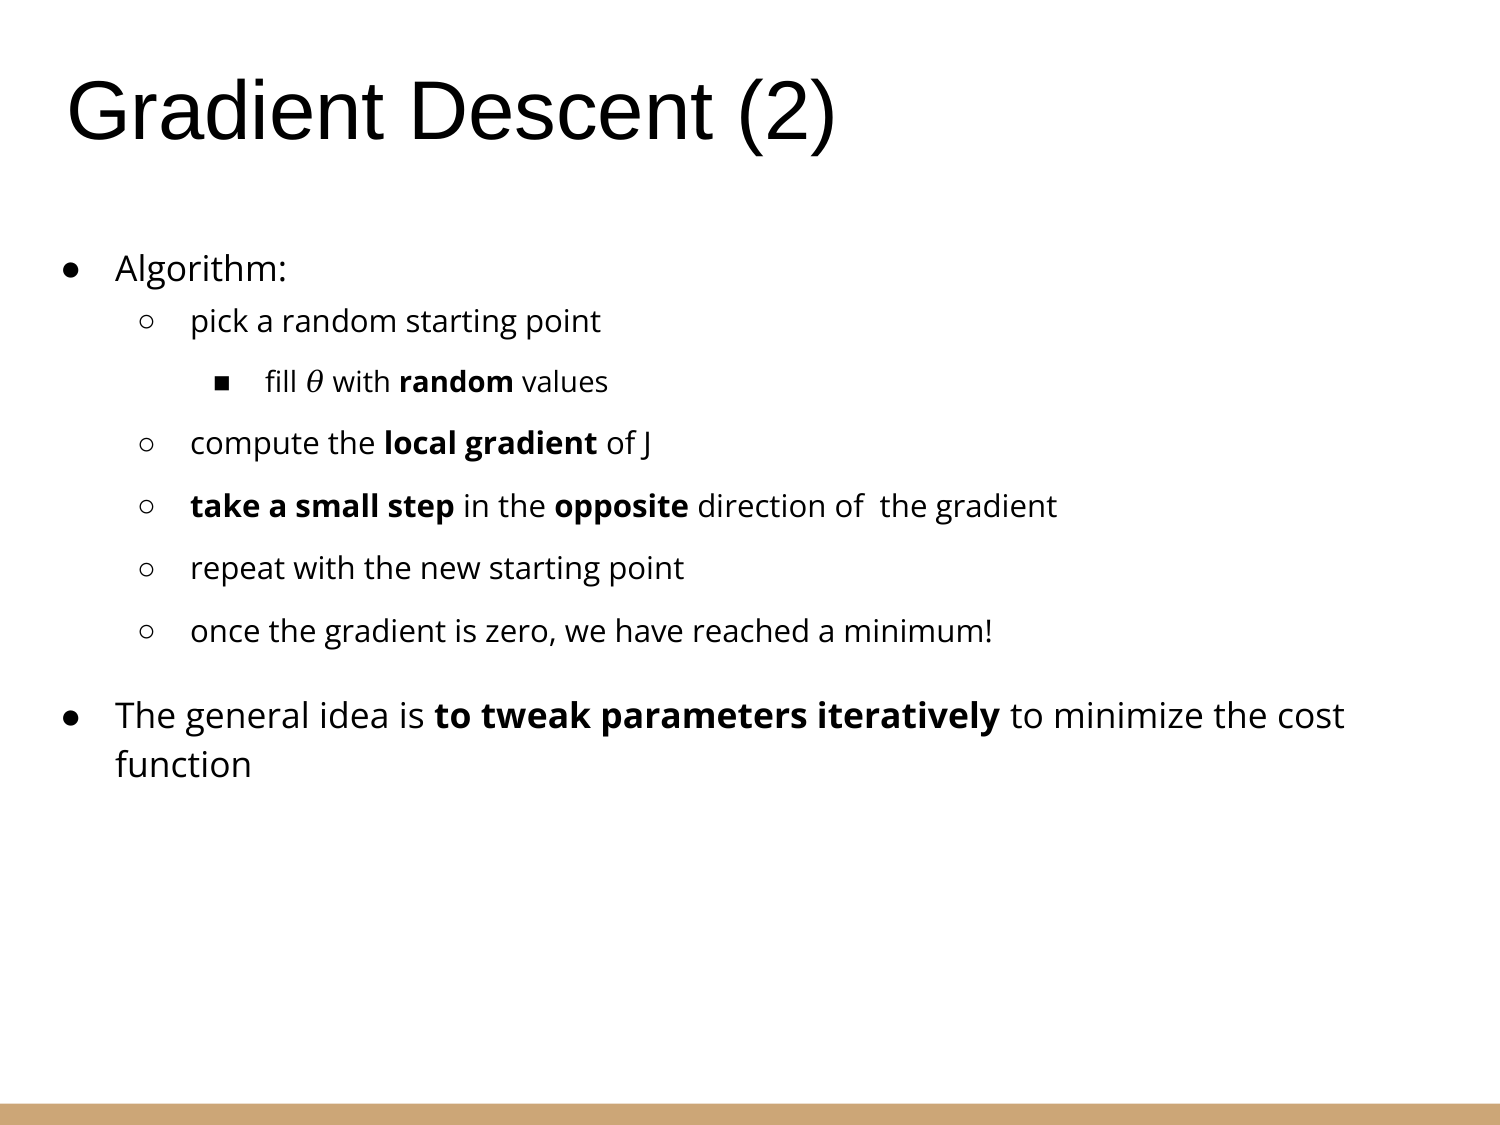

Gradient Descent (2)
Algorithm:
pick a random starting point
fill 𝜃 with random values
compute the local gradient of J
take a small step in the opposite direction of  the gradient
repeat with the new starting point
once the gradient is zero, we have reached a minimum!

The general idea is to tweak parameters iteratively to minimize the cost function